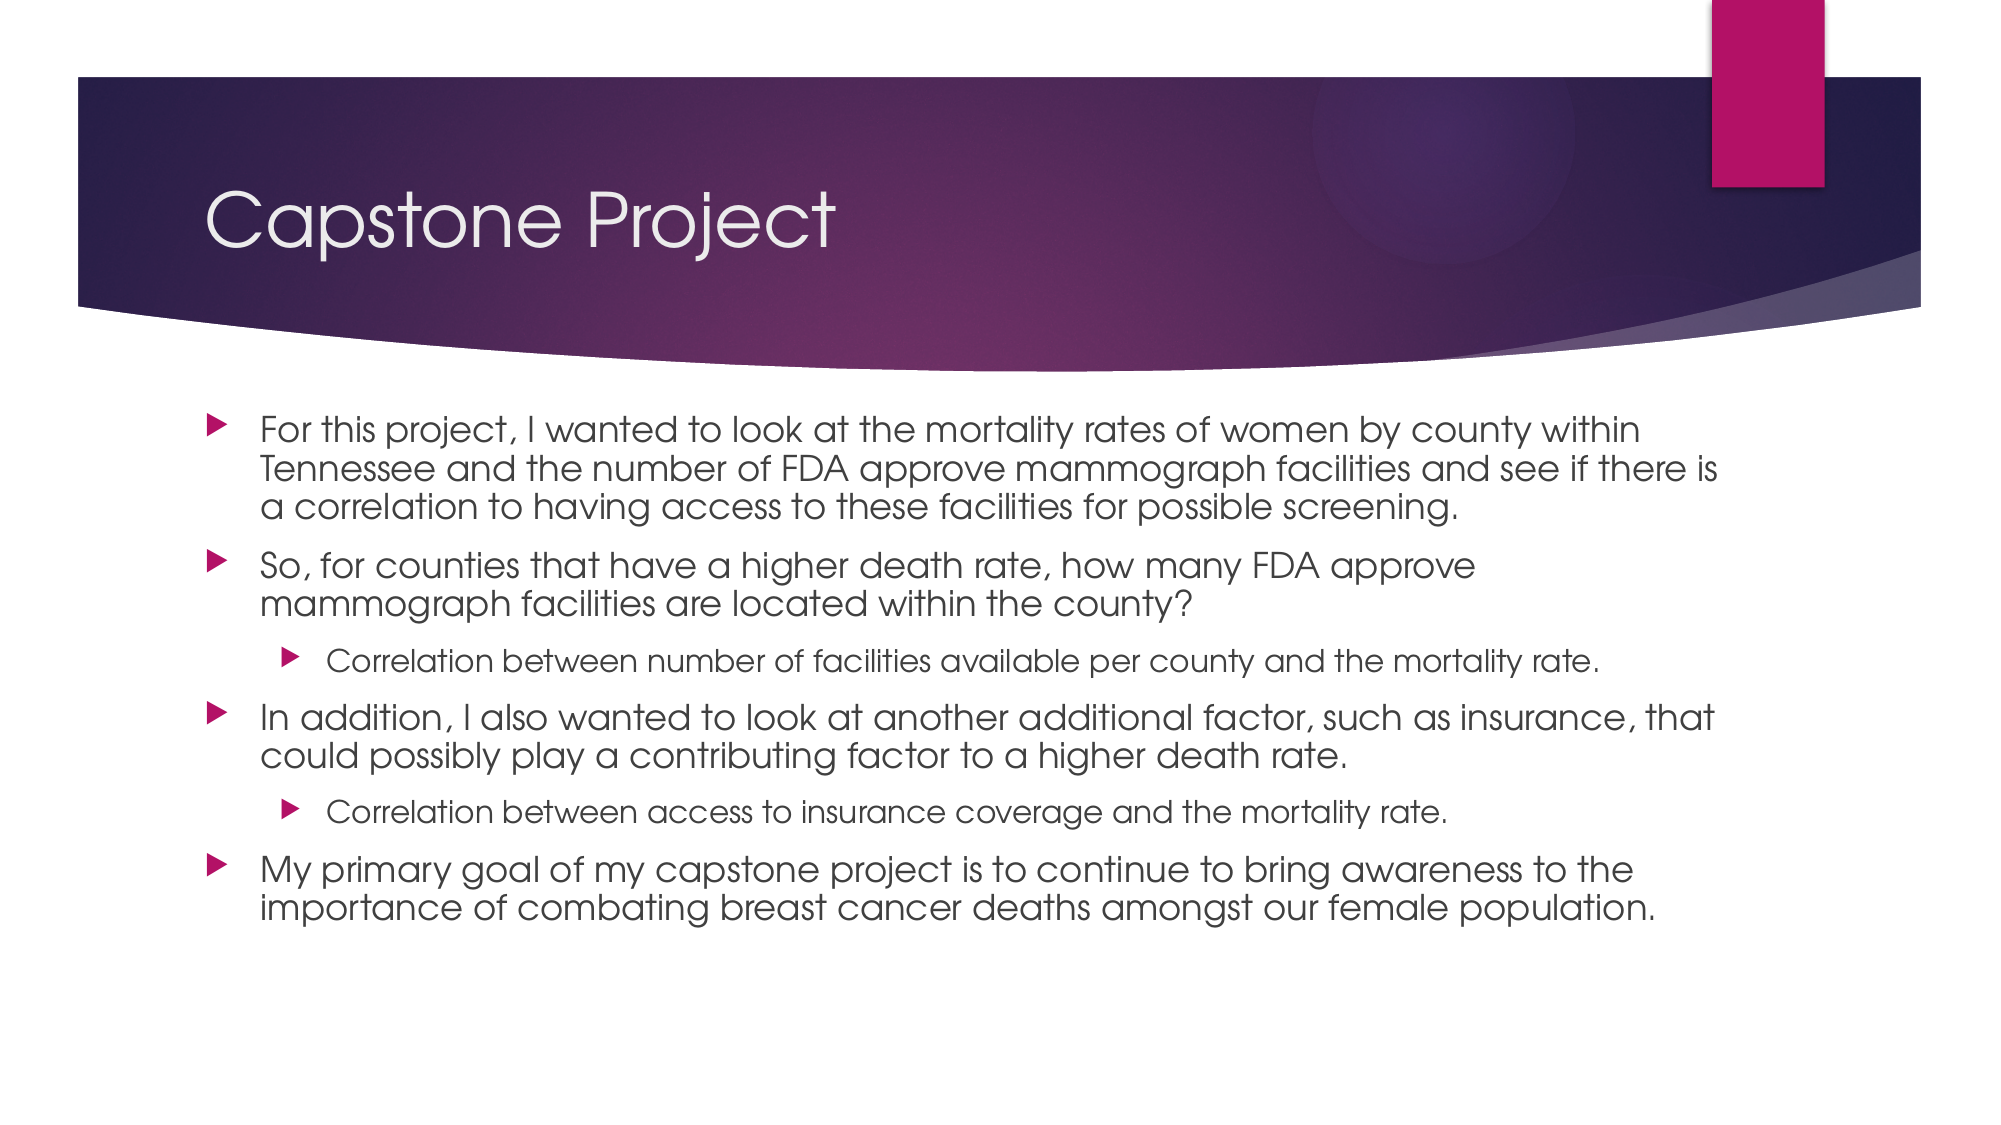

# Capstone Project
For this project, I wanted to look at the mortality rates of women by county within Tennessee and the number of FDA approve mammograph facilities and see if there is a correlation to having access to these facilities for possible screening.
So, for counties that have a higher death rate, how many FDA approve mammograph facilities are located within the county?
Correlation between number of facilities available per county and the mortality rate.
In addition, I also wanted to look at another additional factor, such as insurance, that could possibly play a contributing factor to a higher death rate.
Correlation between access to insurance coverage and the mortality rate.
My primary goal of my capstone project is to continue to bring awareness to the importance of combating breast cancer deaths amongst our female population.